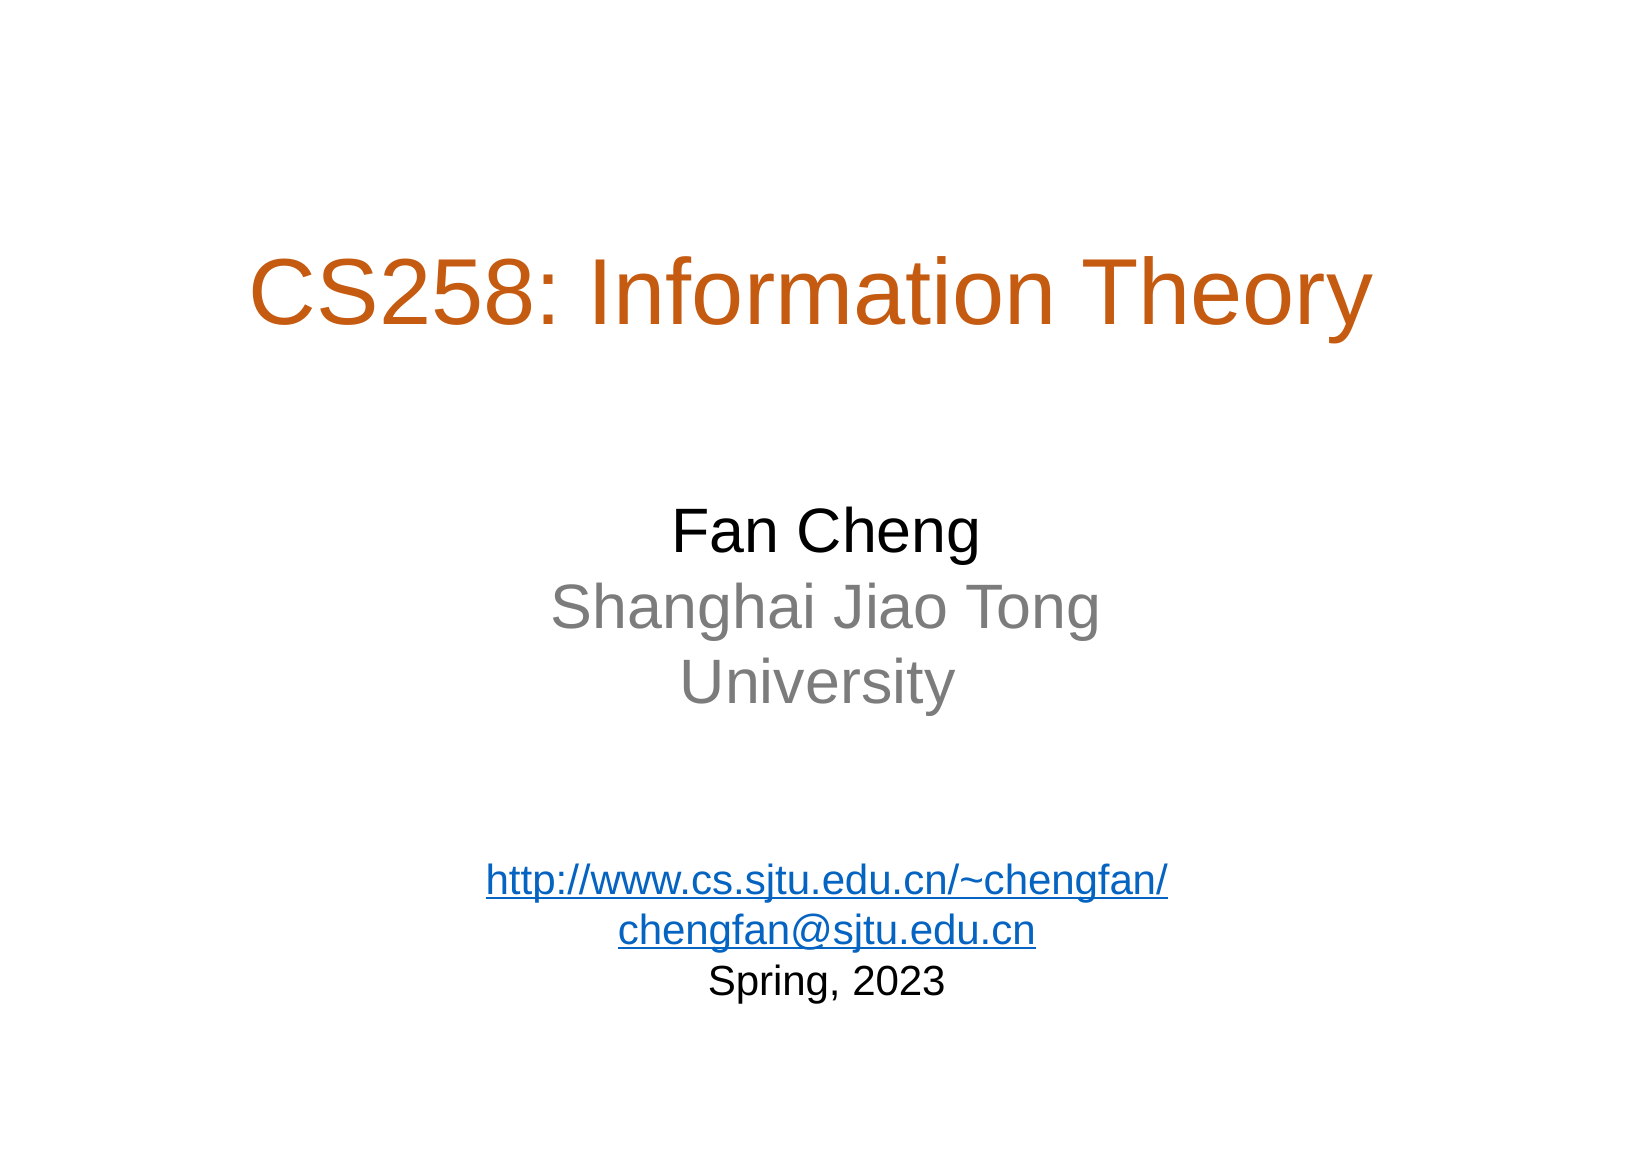

CS258: Information Theory
Fan Cheng
Shanghai Jiao Tong University
http://www.cs.sjtu.edu.cn/~chengfan/
chengfan@sjtu.edu.cn
Spring, 2023